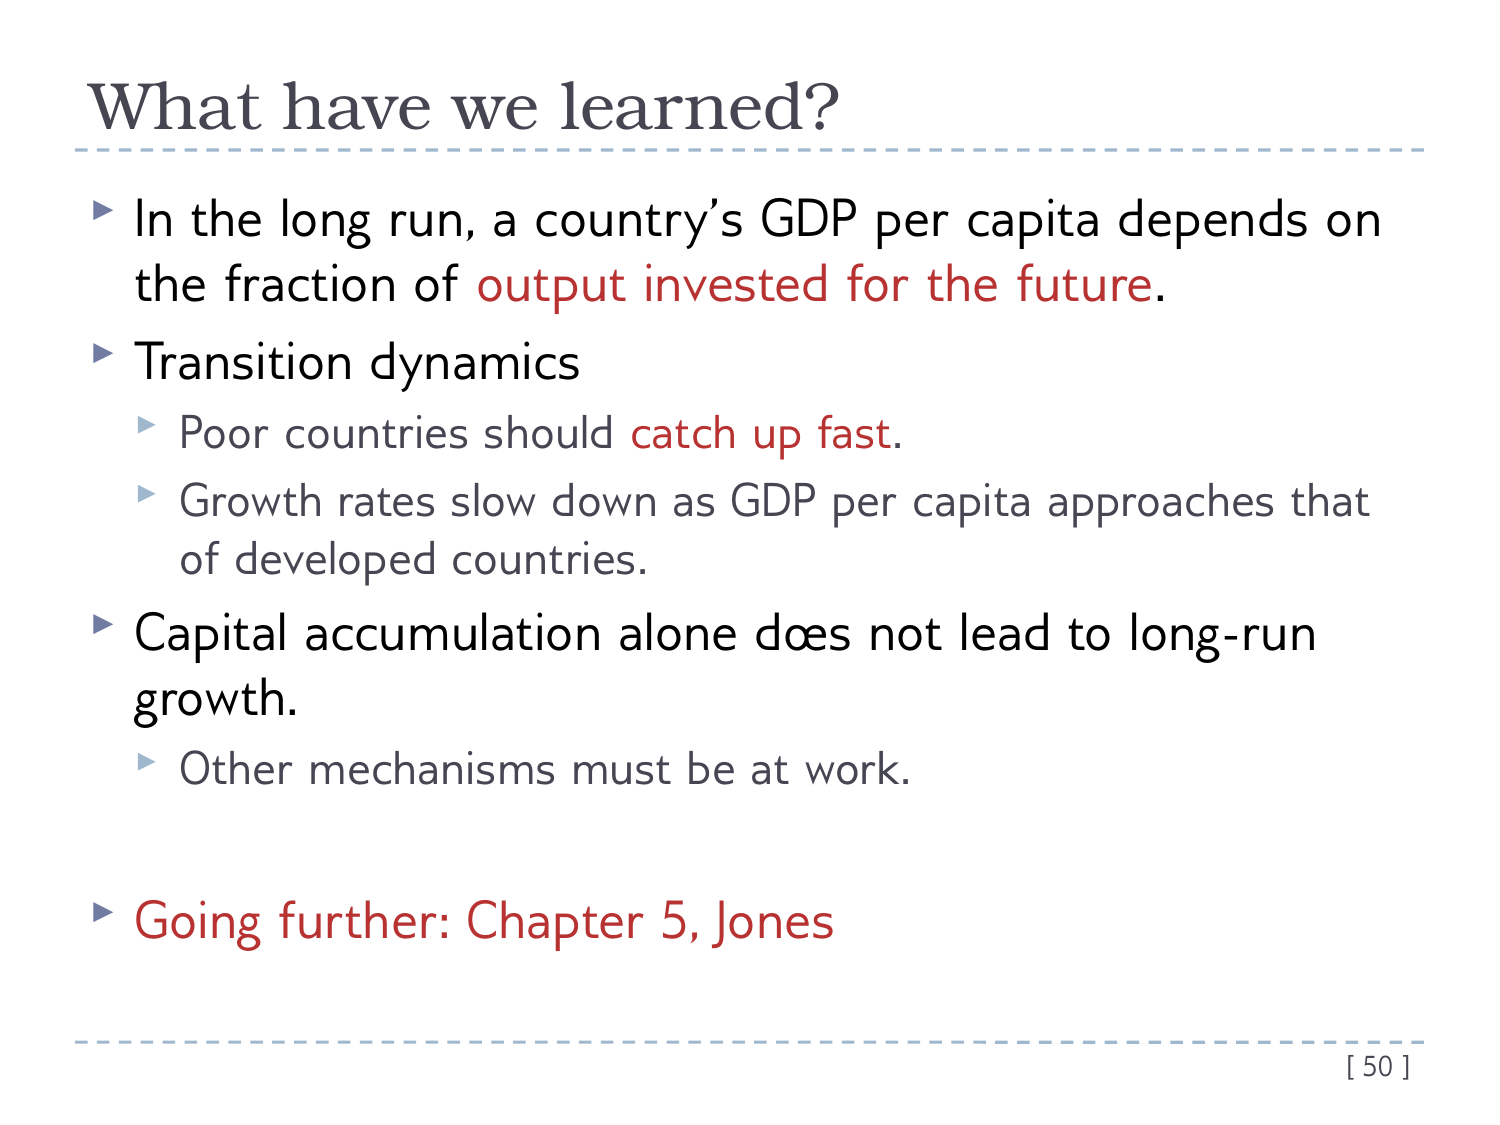

# What have we learned?
In the long run, a country’s GDP per capita depends on the fraction of output invested for the future.
Transition dynamics
Poor countries should catch up fast.
Growth rates slow down as GDP per capita approaches that of developed countries.
Capital accumulation alone does not lead to long-run growth.
Other mechanisms must be at work.

Going further: Chapter 5, Jones
[ 50 ]